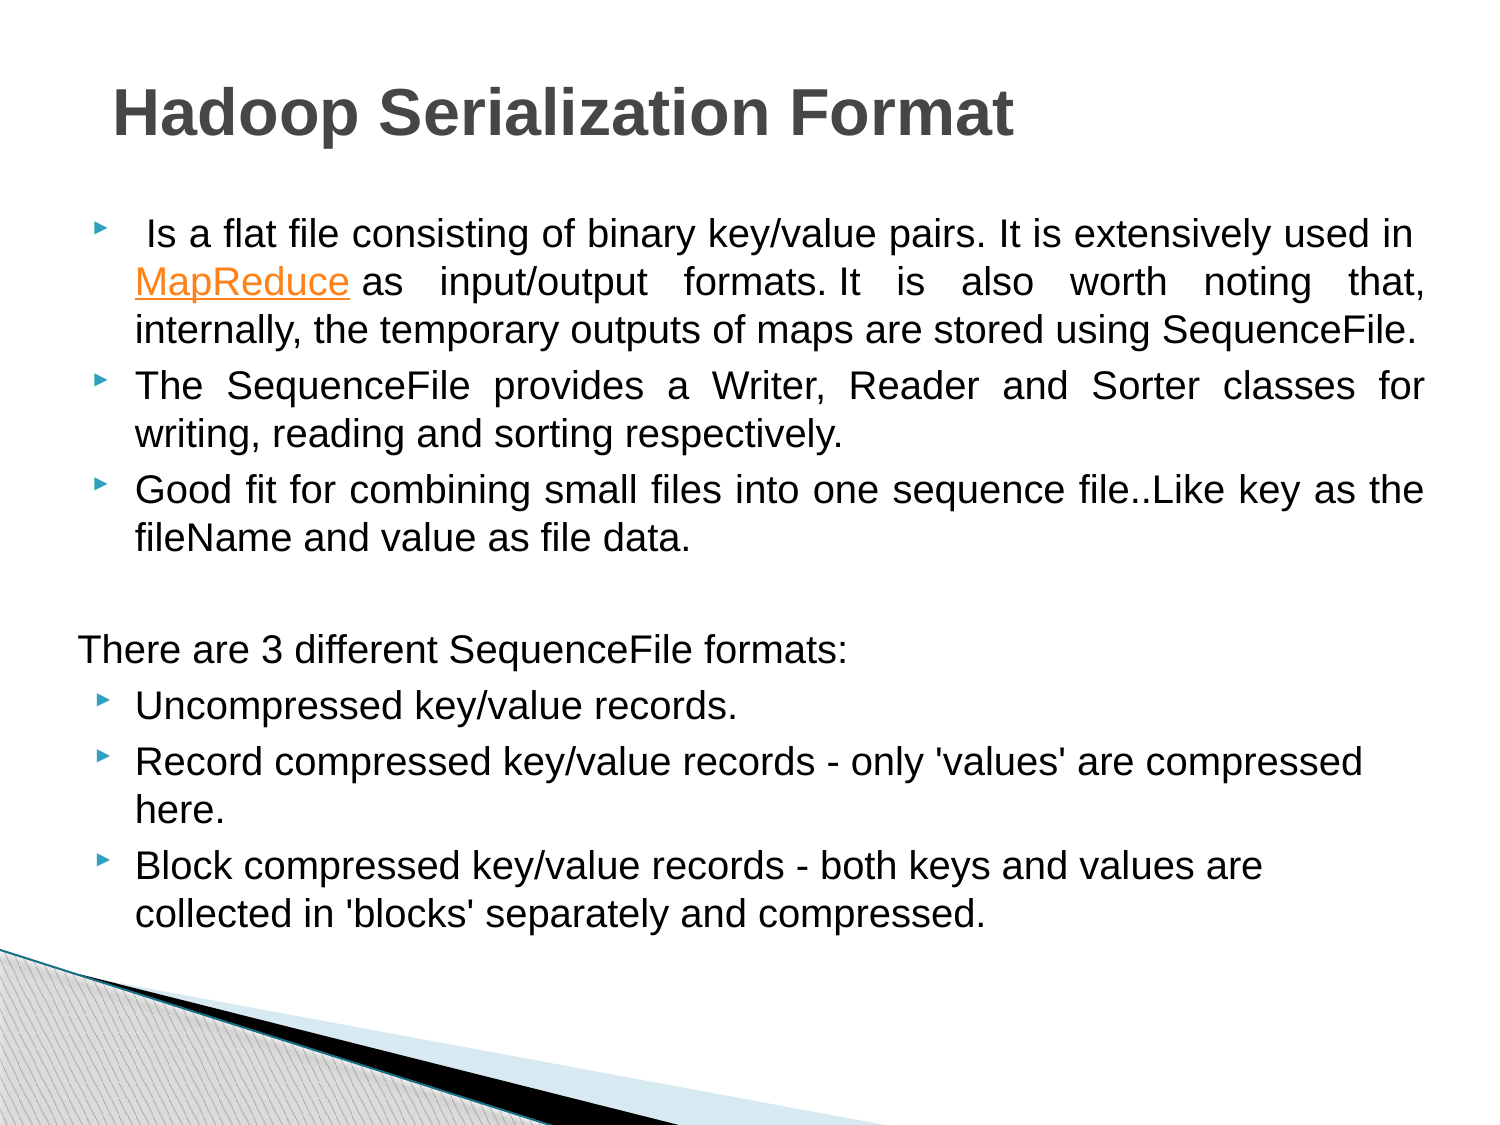

# Hadoop Serialization Format

 Is a flat file consisting of binary key/value pairs. It is extensively used in MapReduce as input/output formats. It is also worth noting that, internally, the temporary outputs of maps are stored using SequenceFile.
The SequenceFile provides a Writer, Reader and Sorter classes for writing, reading and sorting respectively.
Good fit for combining small files into one sequence file..Like key as the fileName and value as file data.

There are 3 different SequenceFile formats:
Uncompressed key/value records.
Record compressed key/value records - only 'values' are compressed here.
Block compressed key/value records - both keys and values are collected in 'blocks' separately and compressed.